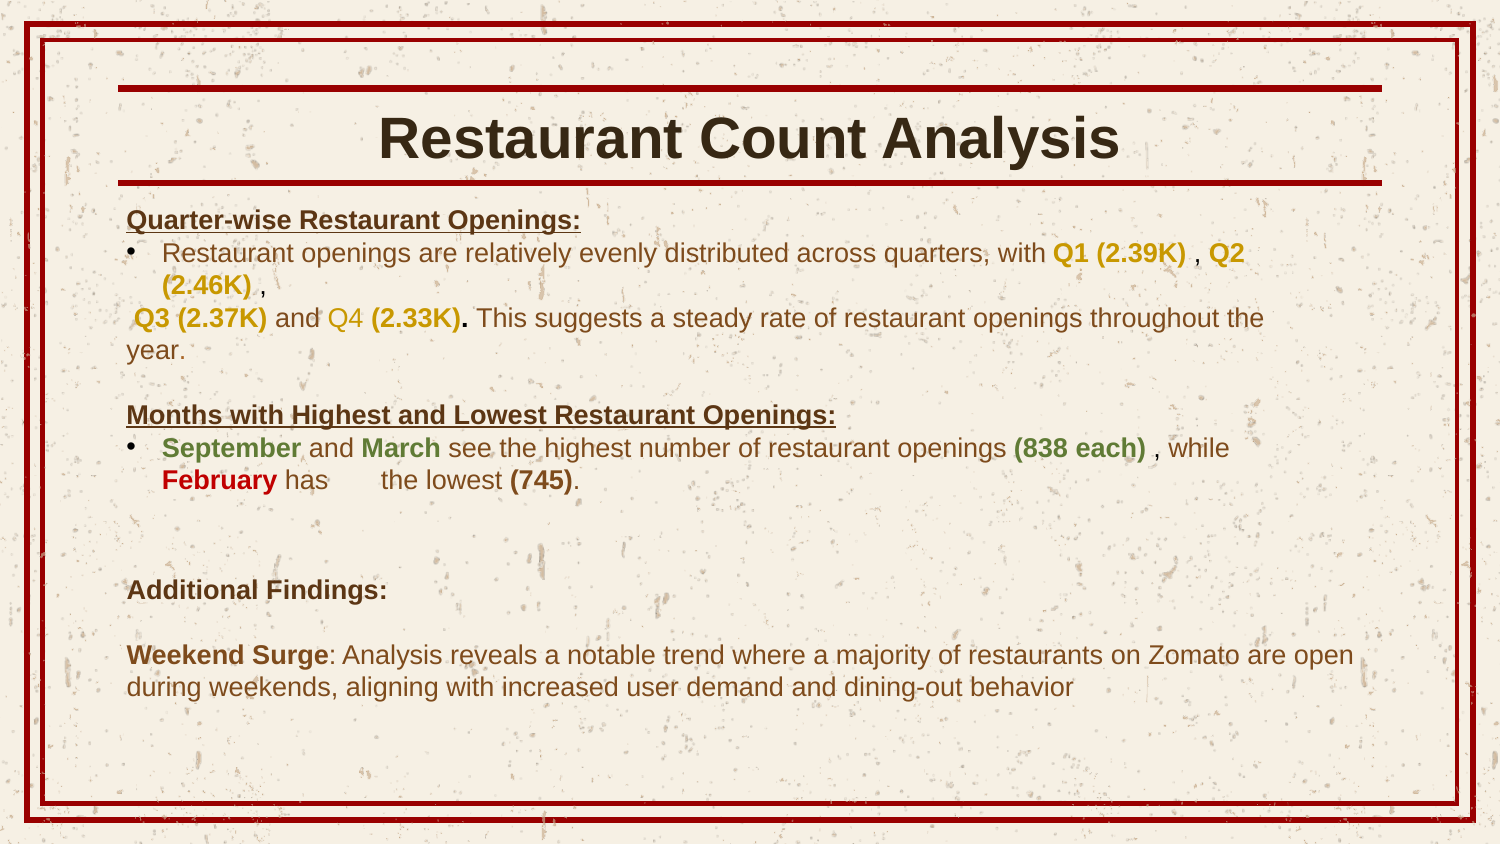

# Restaurant Count Analysis
Quarter-wise Restaurant Openings:
Restaurant openings are relatively evenly distributed across quarters, with Q1 (2.39K) , Q2 (2.46K) ,
 Q3 (2.37K) and Q4 (2.33K). This suggests a steady rate of restaurant openings throughout the year.

Months with Highest and Lowest Restaurant Openings:
September and March see the highest number of restaurant openings (838 each) , while February has       the lowest (745).

Additional Findings:

Weekend Surge: Analysis reveals a notable trend where a majority of restaurants on Zomato are open during weekends, aligning with increased user demand and dining-out behavior